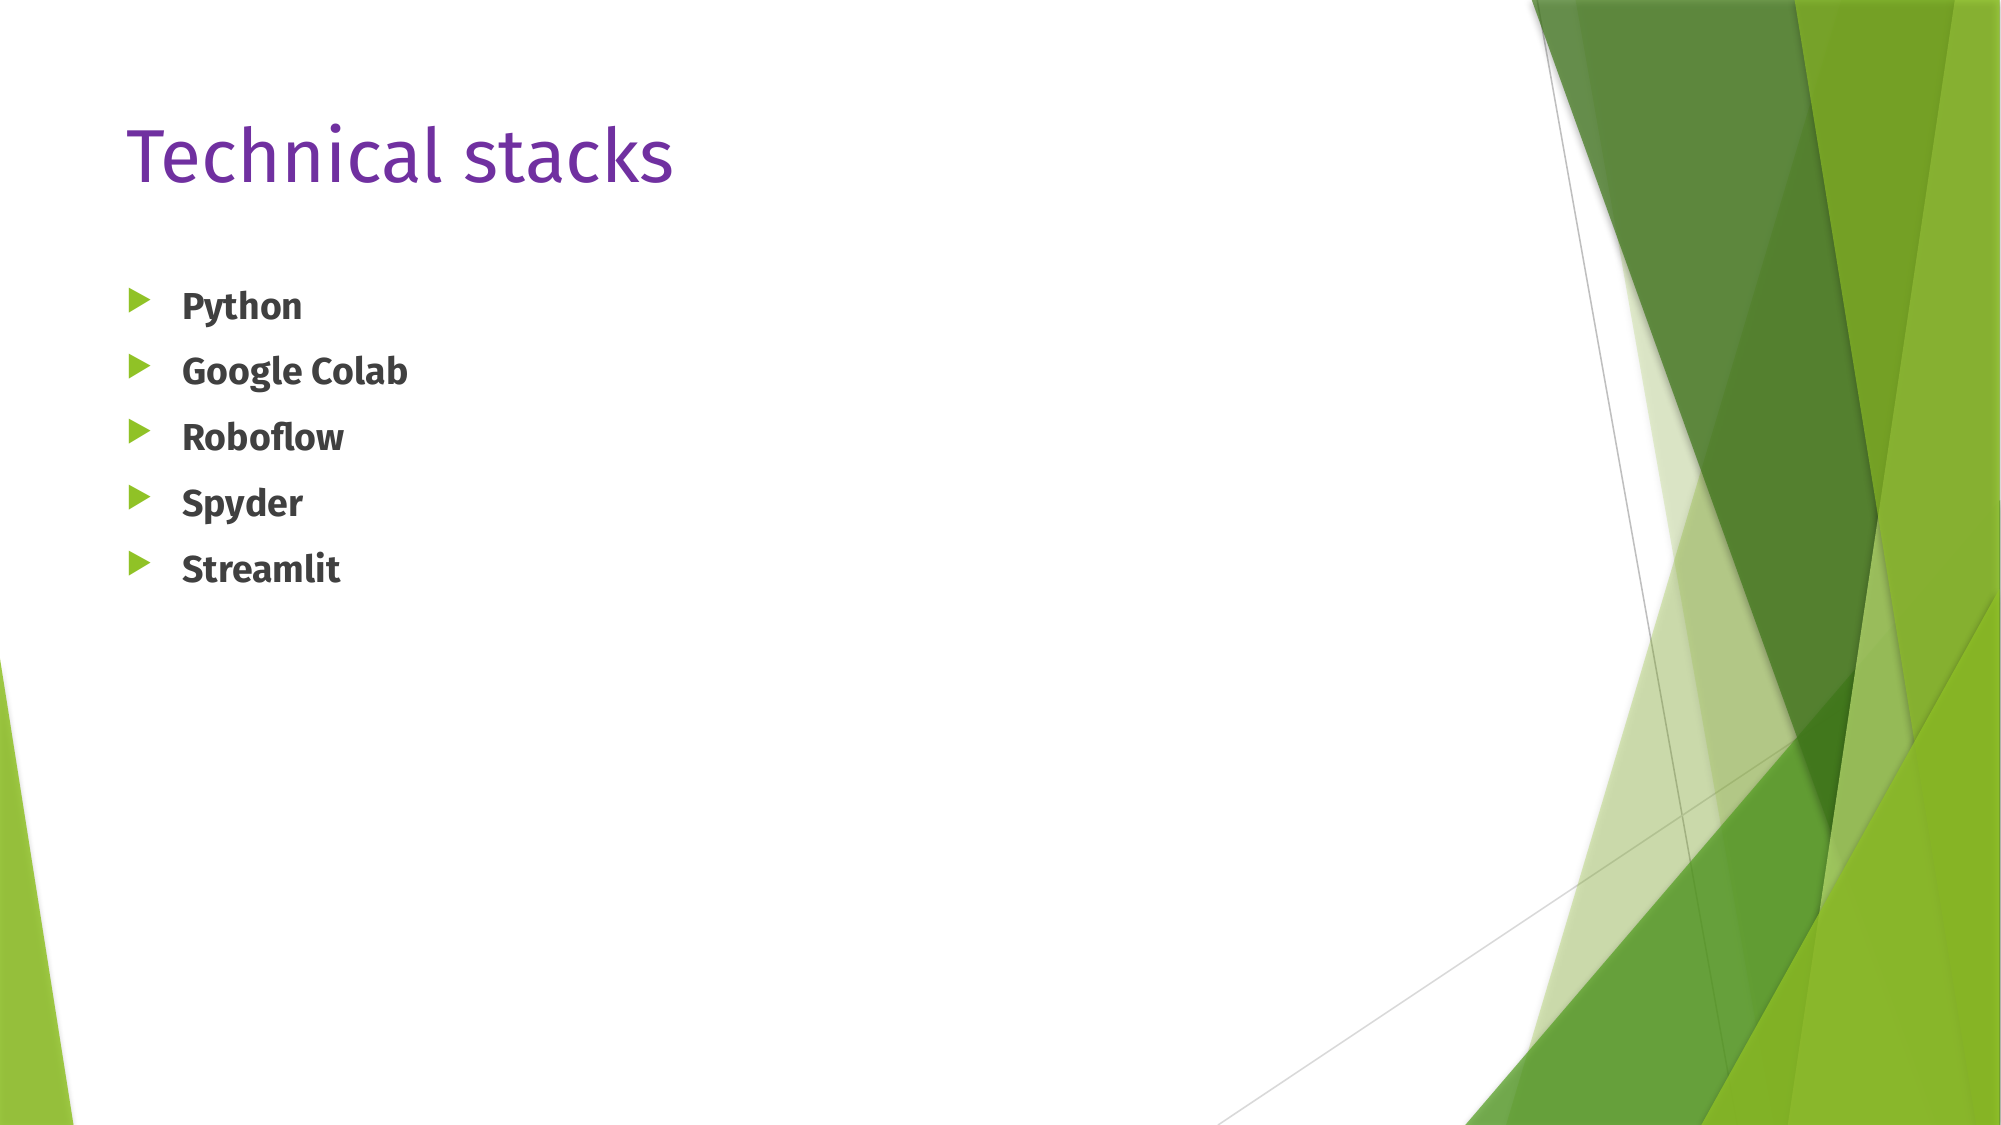

# Technical stacks
Python
Google Colab
Roboflow
Spyder
Streamlit